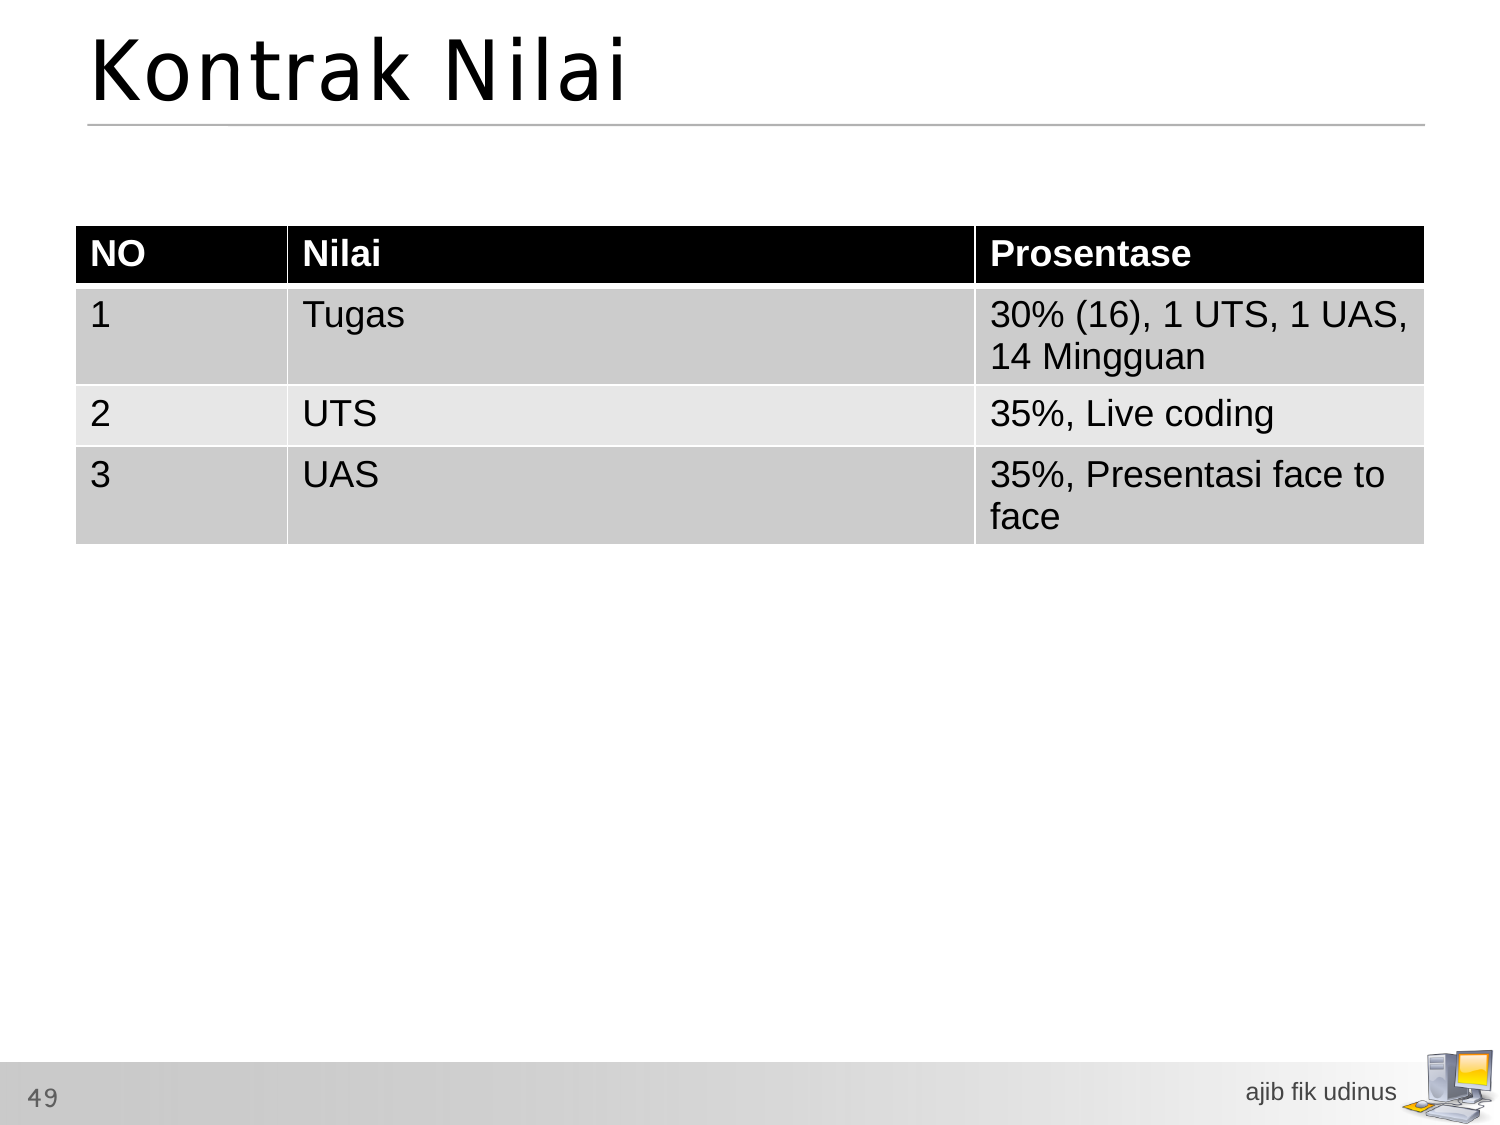

# Kontrak Nilai
| NO | Nilai | Prosentase |
| --- | --- | --- |
| 1 | Tugas | 30% (16), 1 UTS, 1 UAS, 14 Mingguan |
| 2 | UTS | 35%, Live coding |
| 3 | UAS | 35%, Presentasi face to face |
ajib fik udinus
49